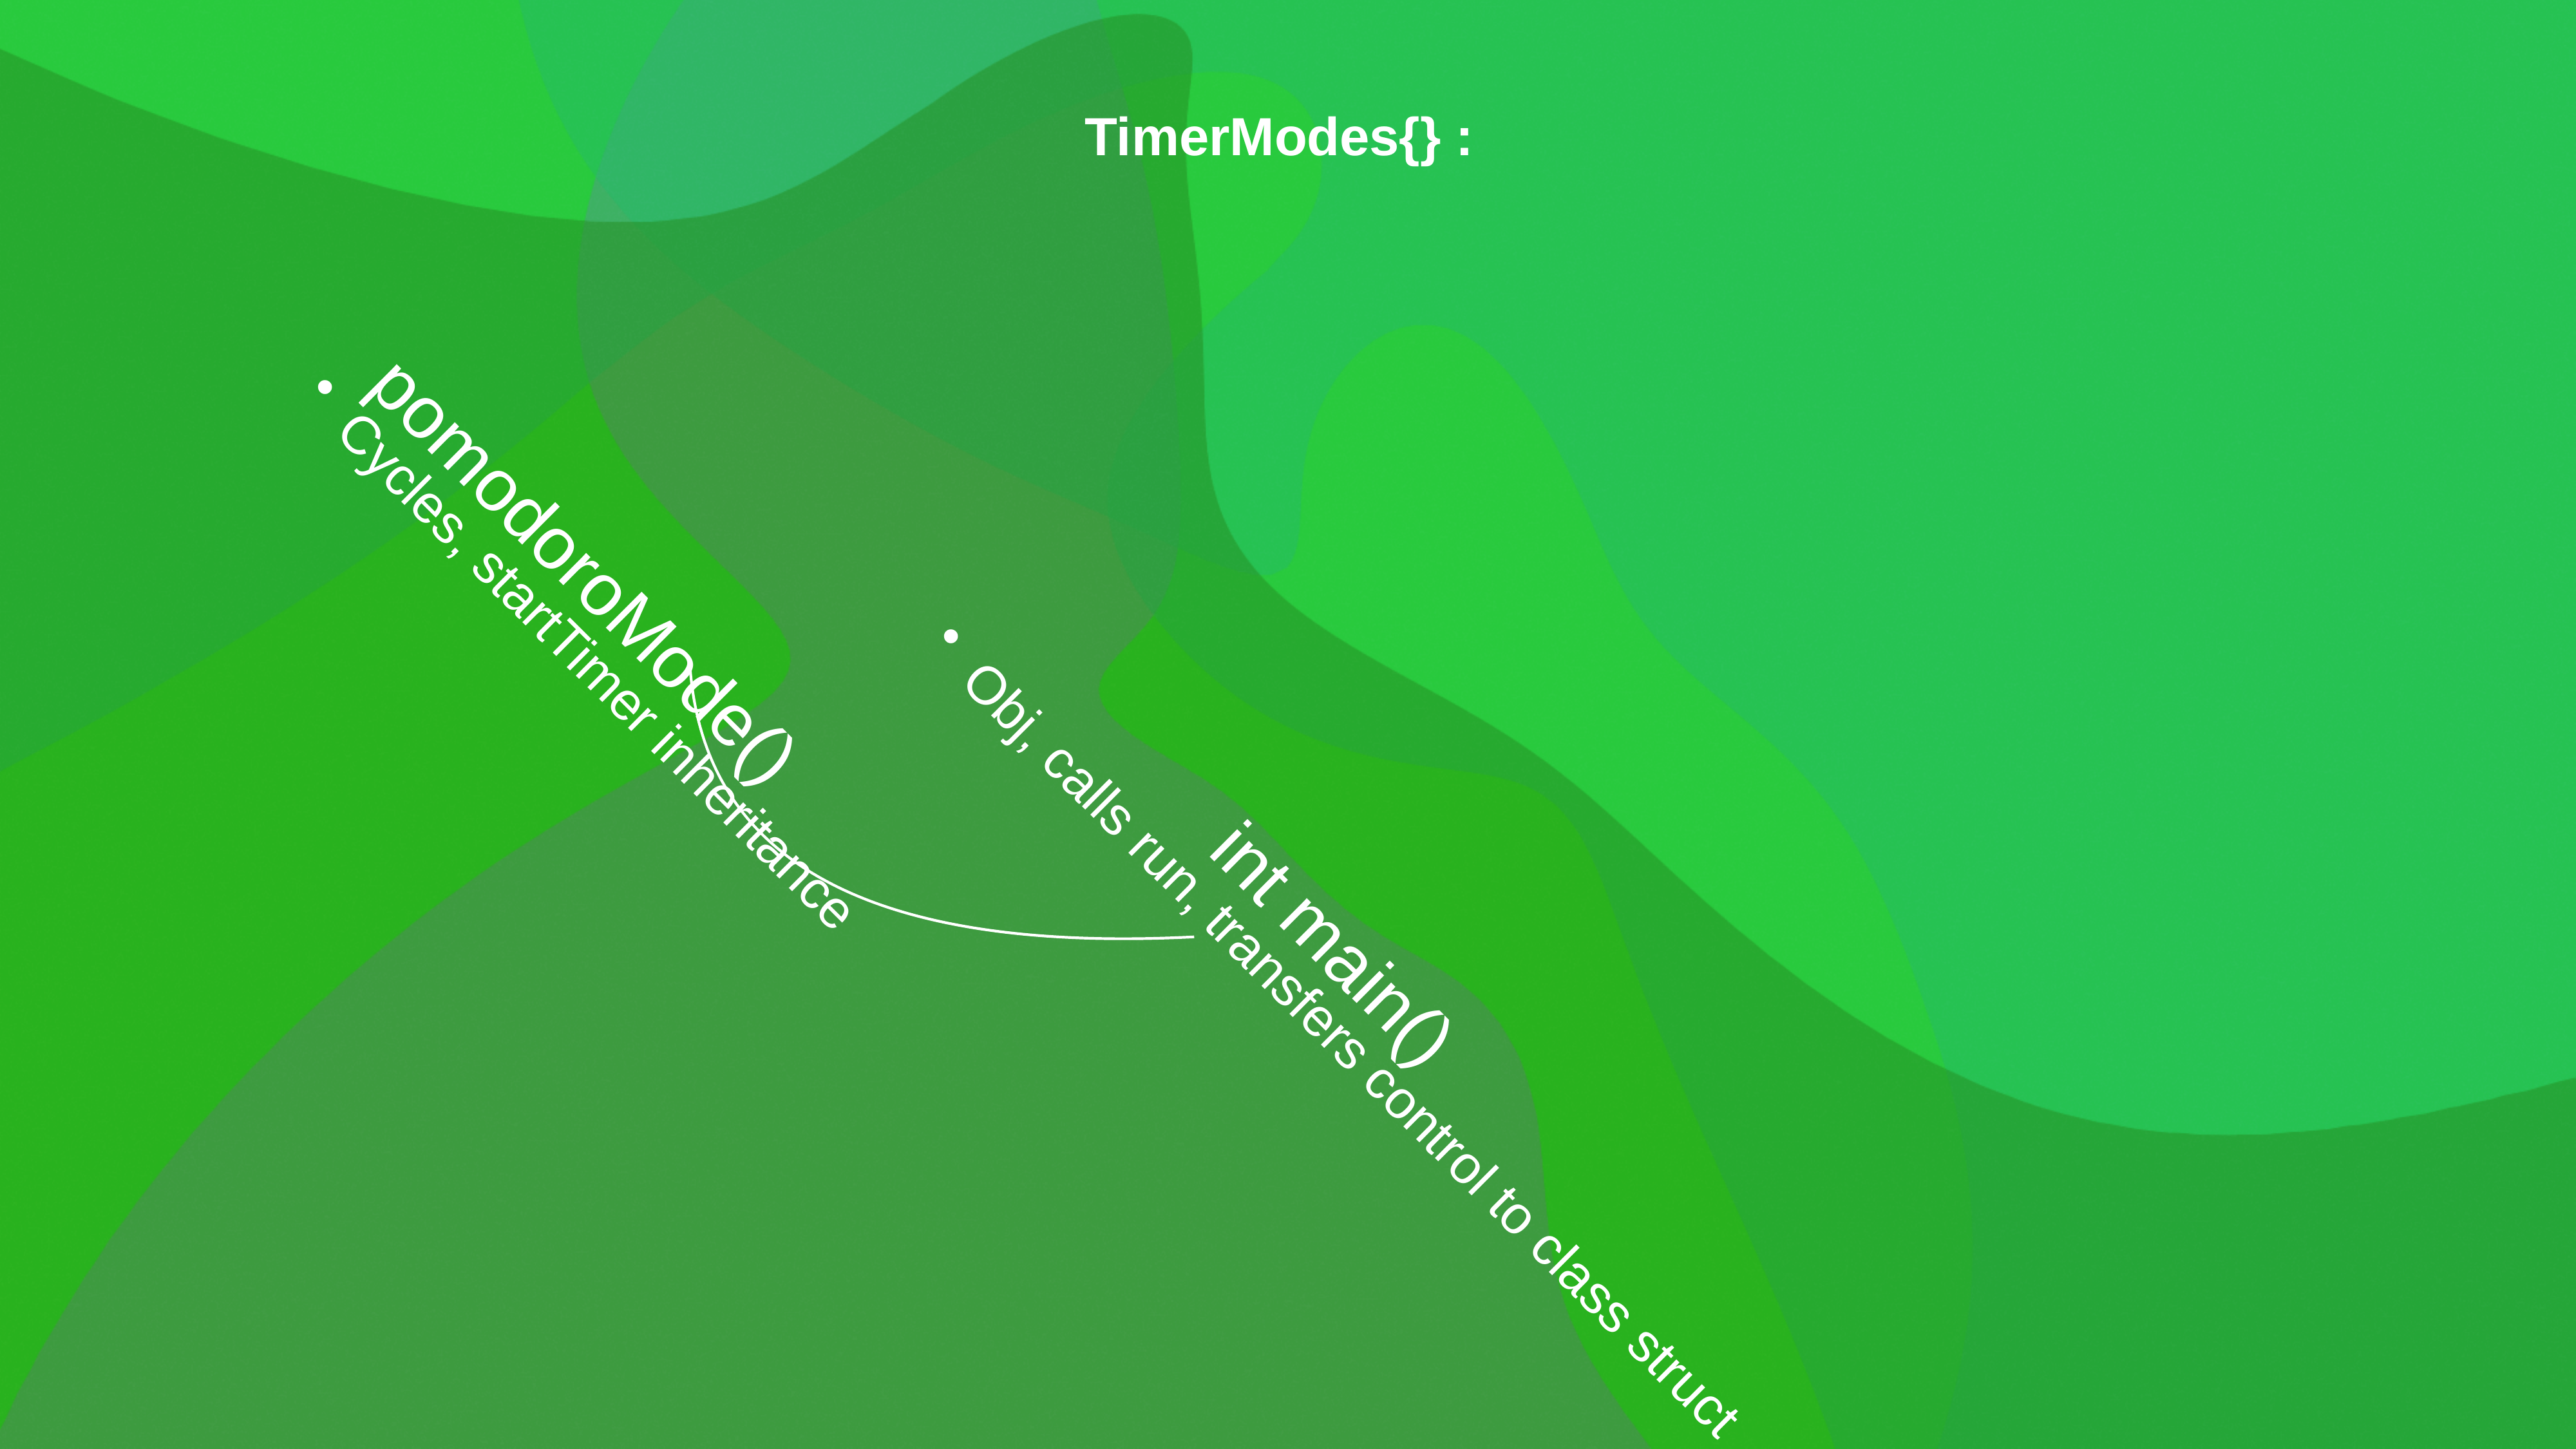

TimerModes{} :
pomodoroMode()
Cycles, startTimer inheritance

int main()
Obj, calls run, transfers control to class struct